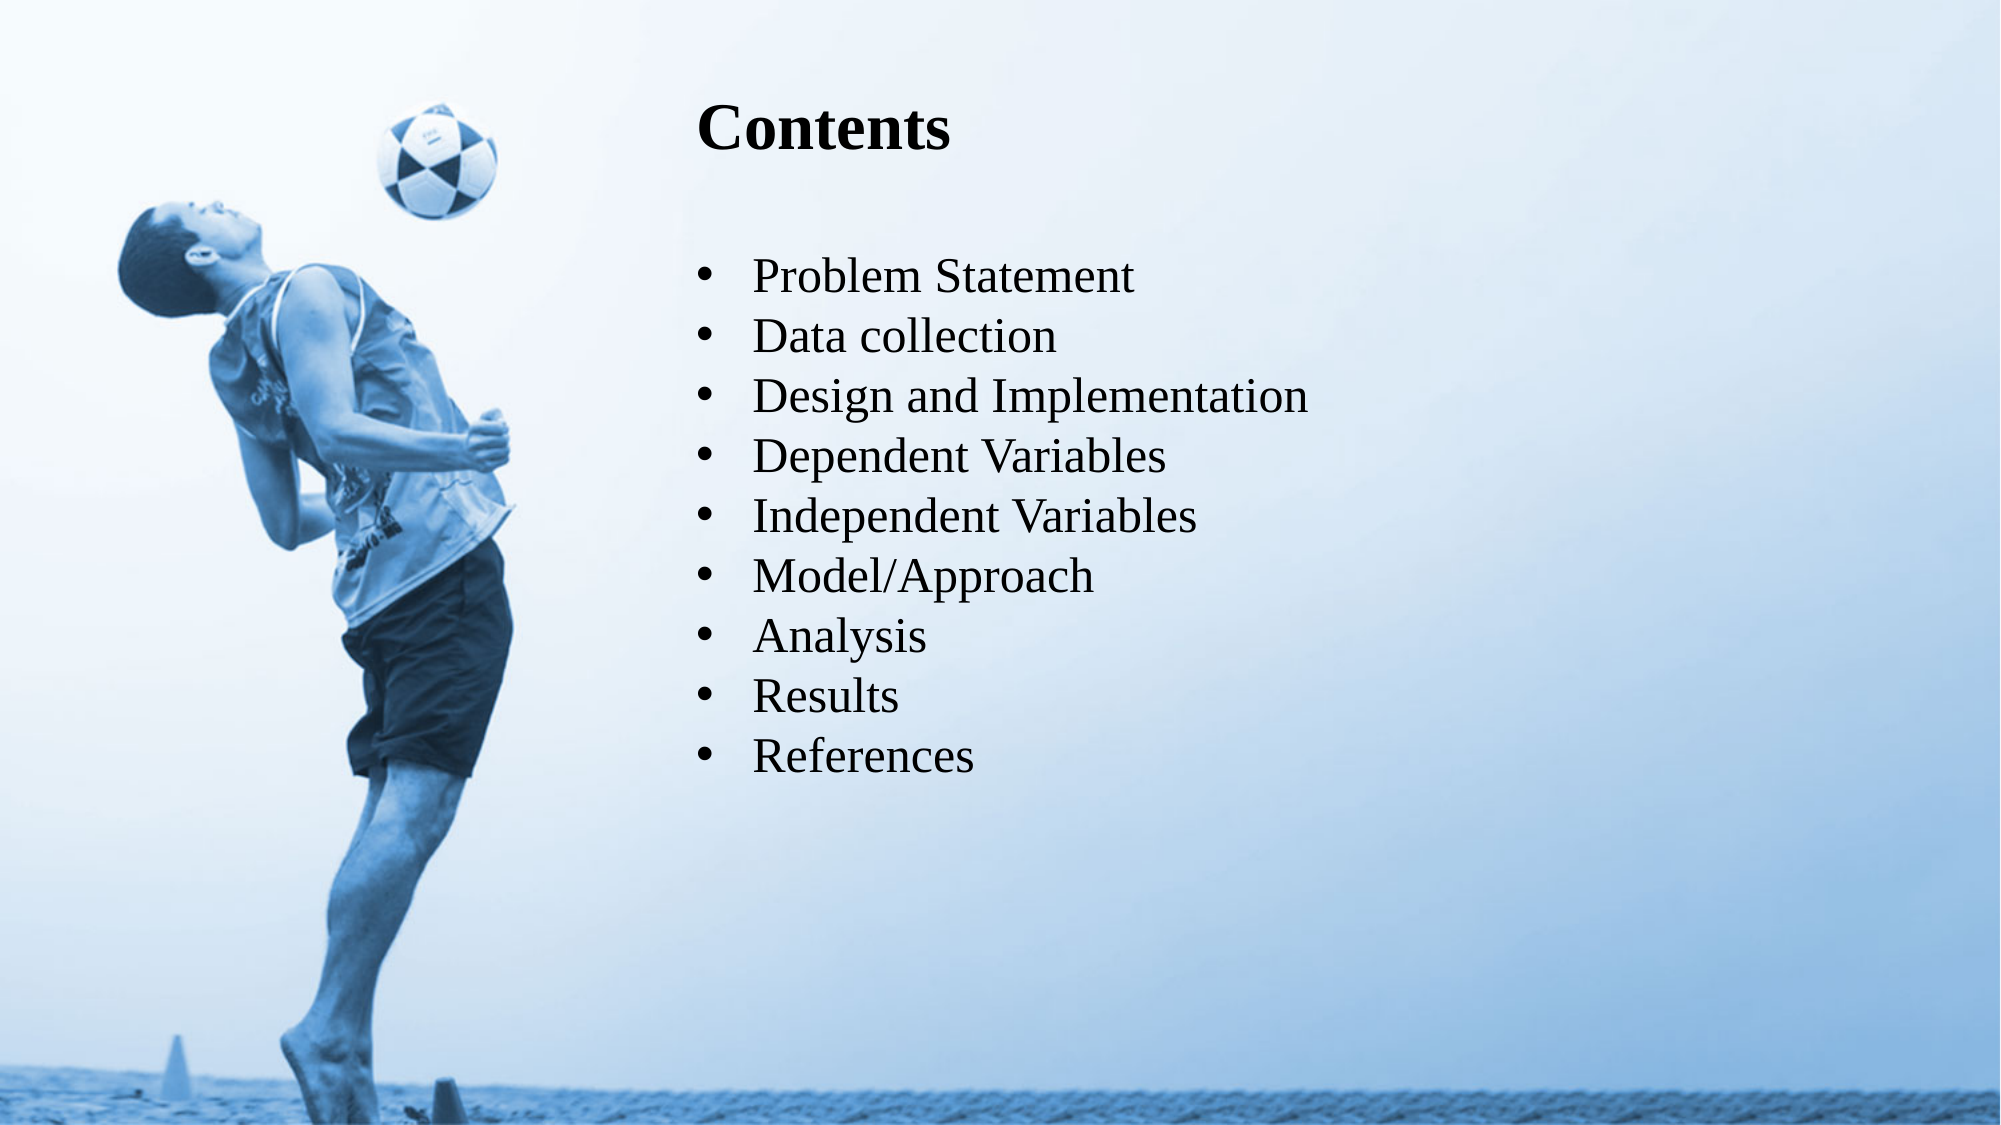

Contents

Problem Statement
Data collection
Design and Implementation
Dependent Variables
Independent Variables
Model/Approach
Analysis
Results
References